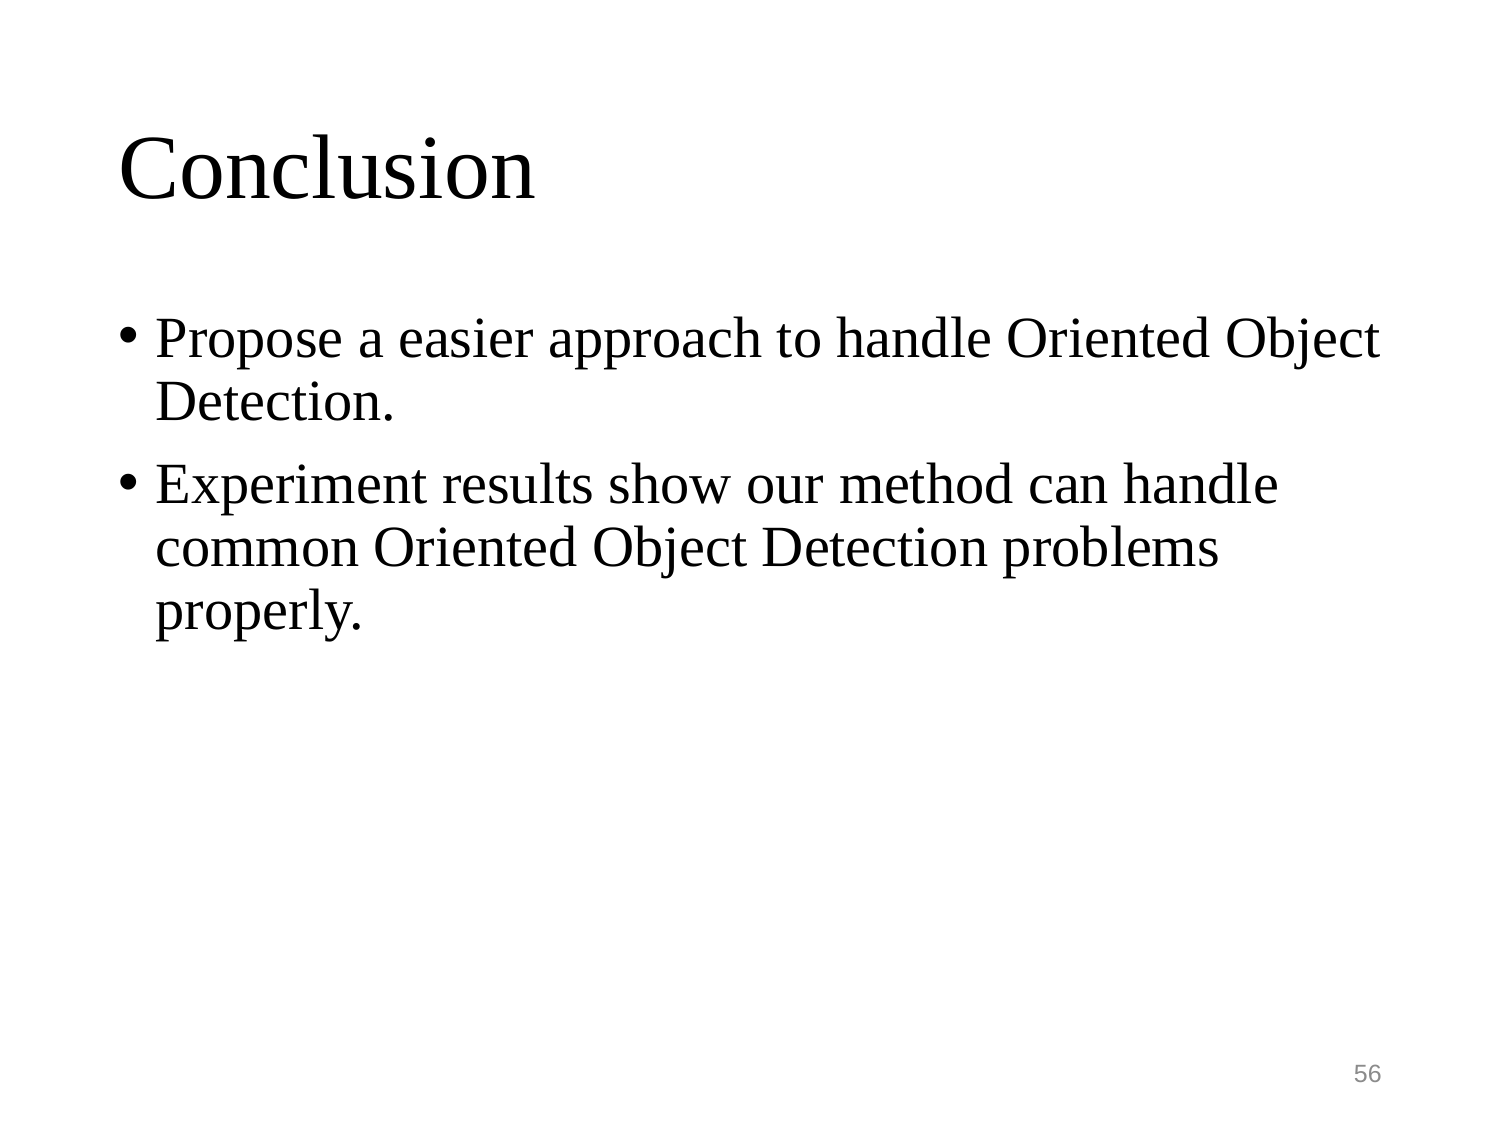

# Conclusion
Propose a easier approach to handle Oriented Object Detection.
Experiment results show our method can handle common Oriented Object Detection problems properly.
56